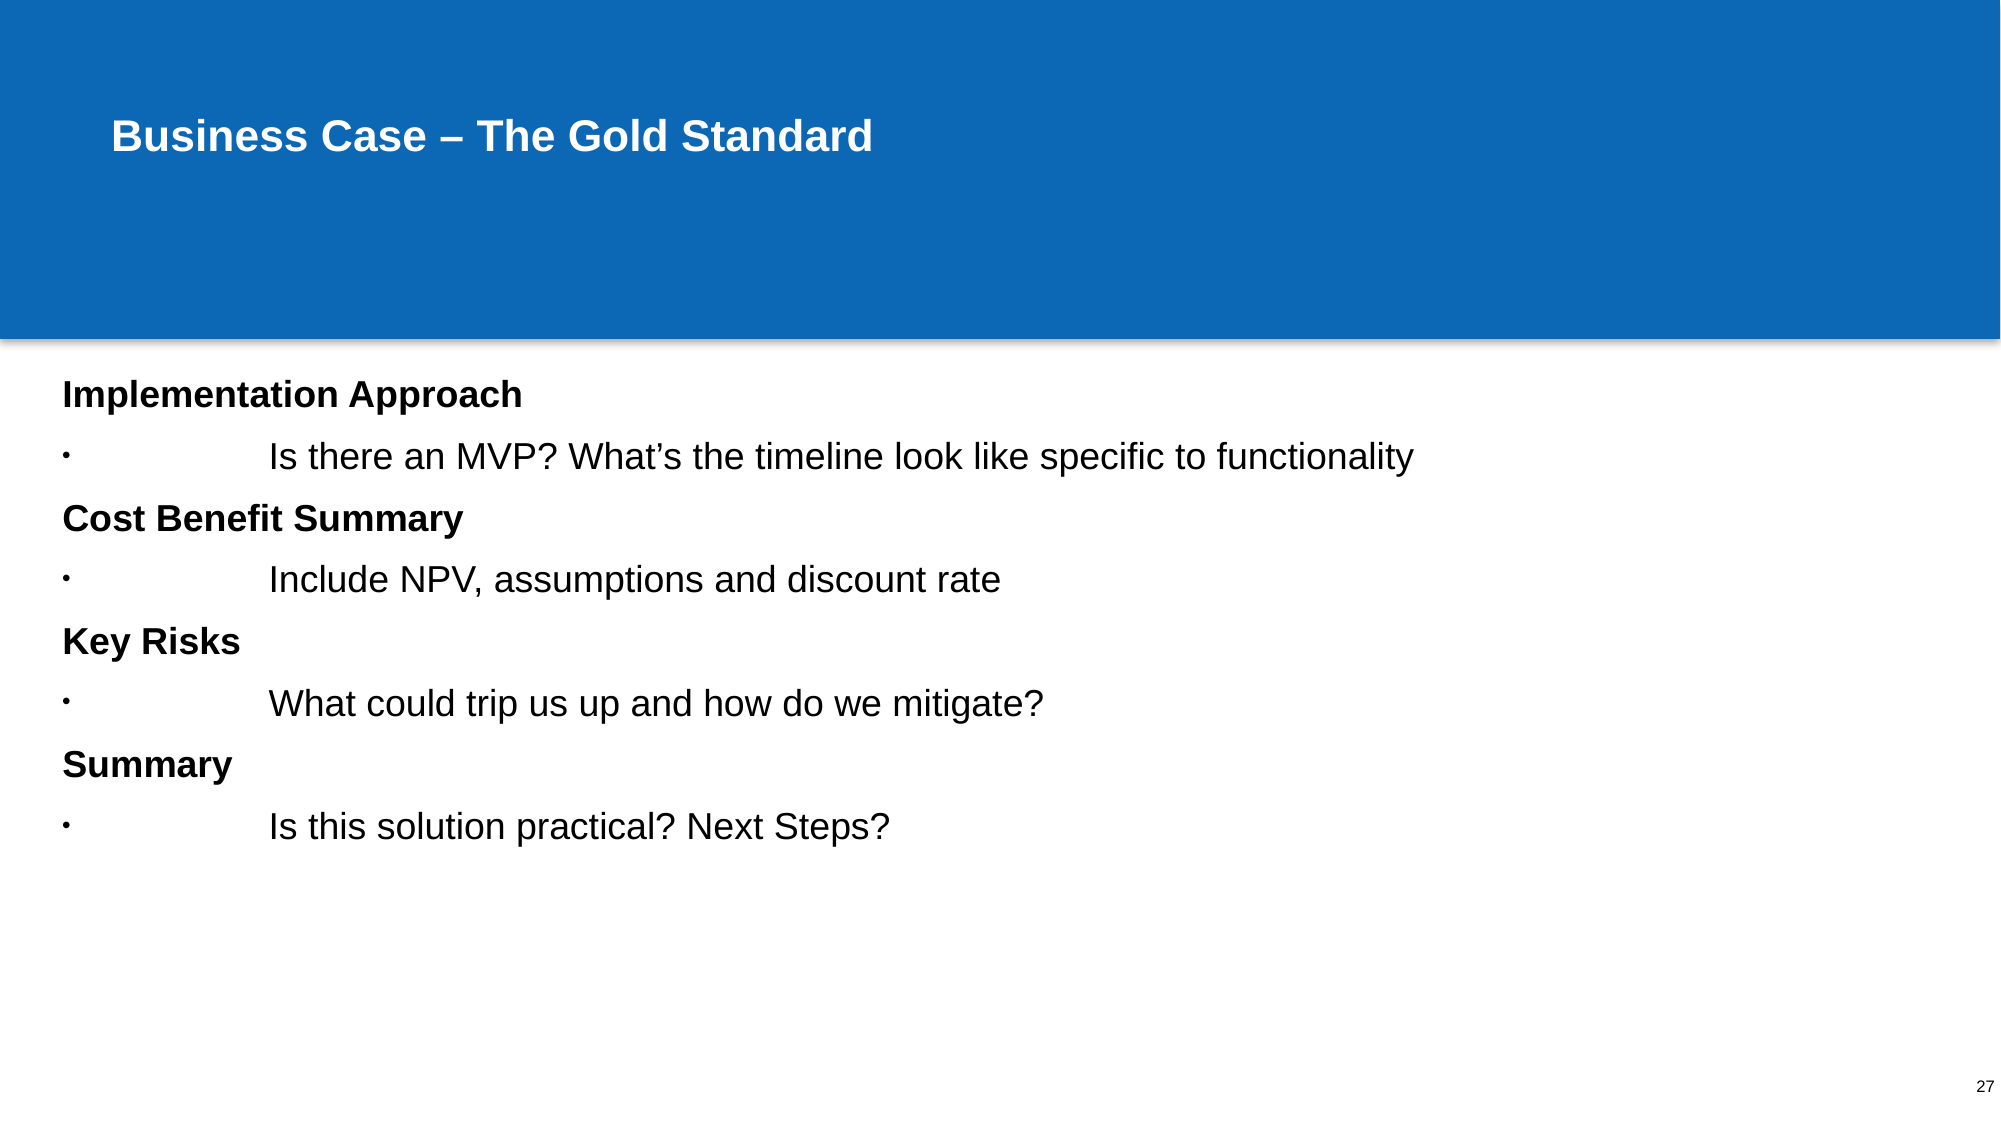

# Business Case – The Gold Standard
Implementation Approach
	Is there an MVP? What’s the timeline look like specific to functionality
Cost Benefit Summary
	Include NPV, assumptions and discount rate
Key Risks
	What could trip us up and how do we mitigate?
Summary
	Is this solution practical? Next Steps?